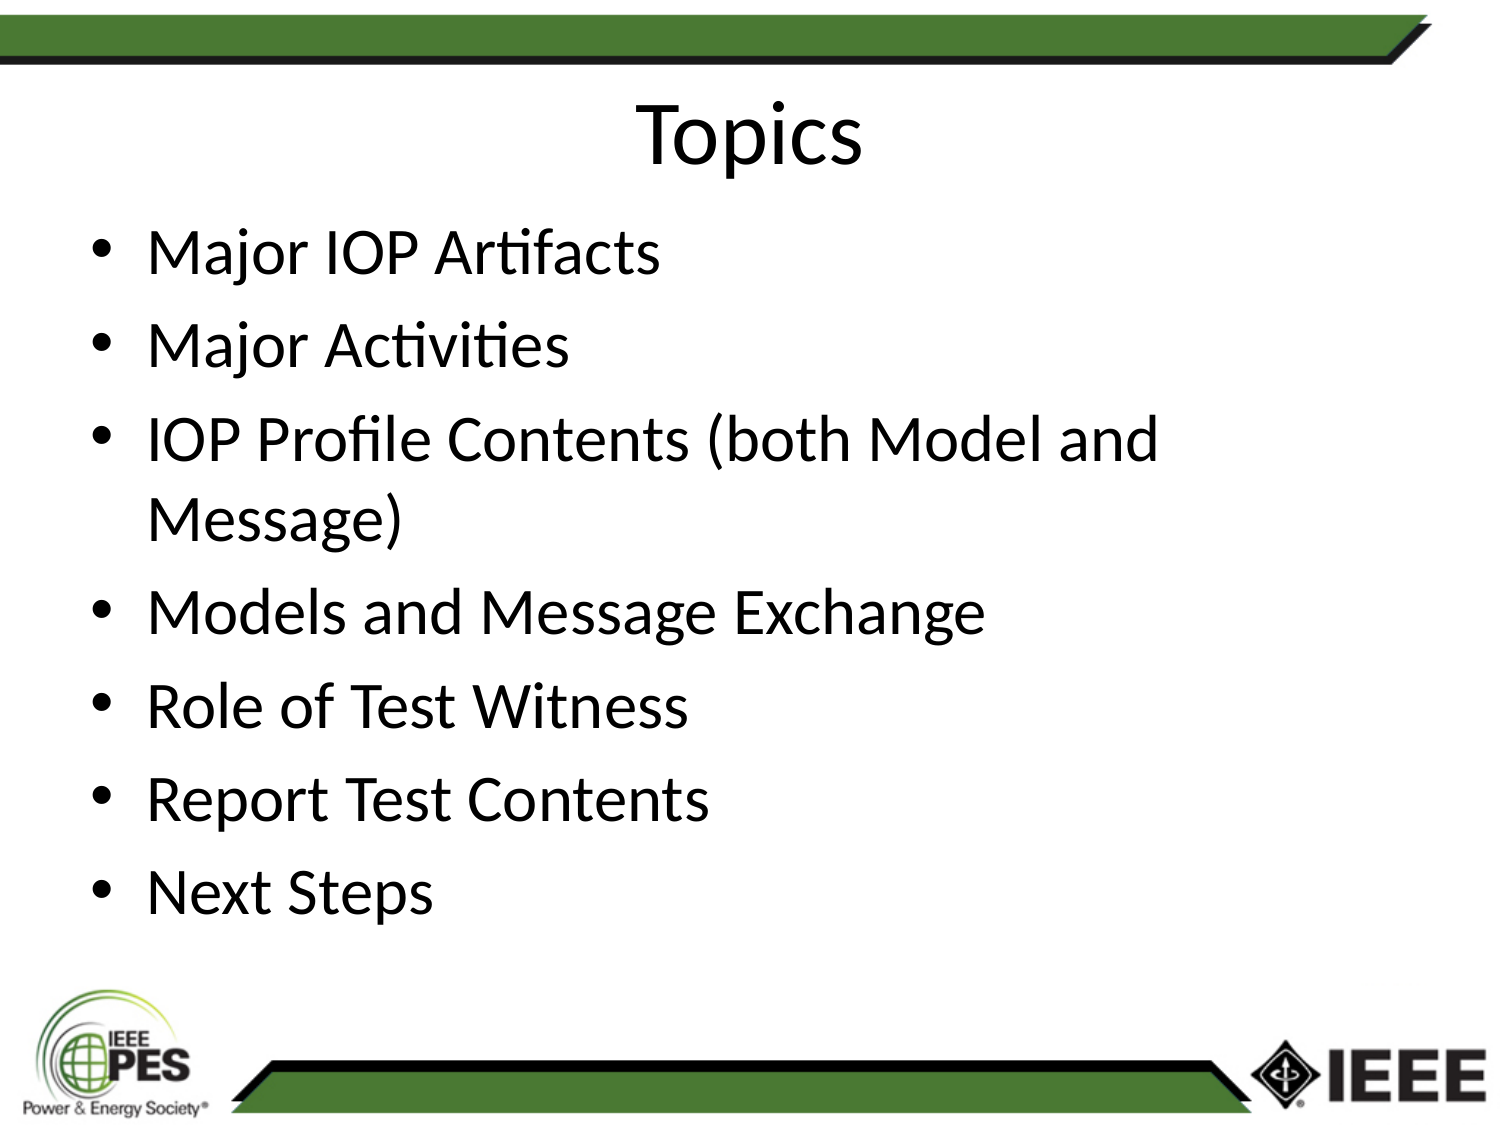

# Topics
Major IOP Artifacts
Major Activities
IOP Profile Contents (both Model and Message)
Models and Message Exchange
Role of Test Witness
Report Test Contents
Next Steps